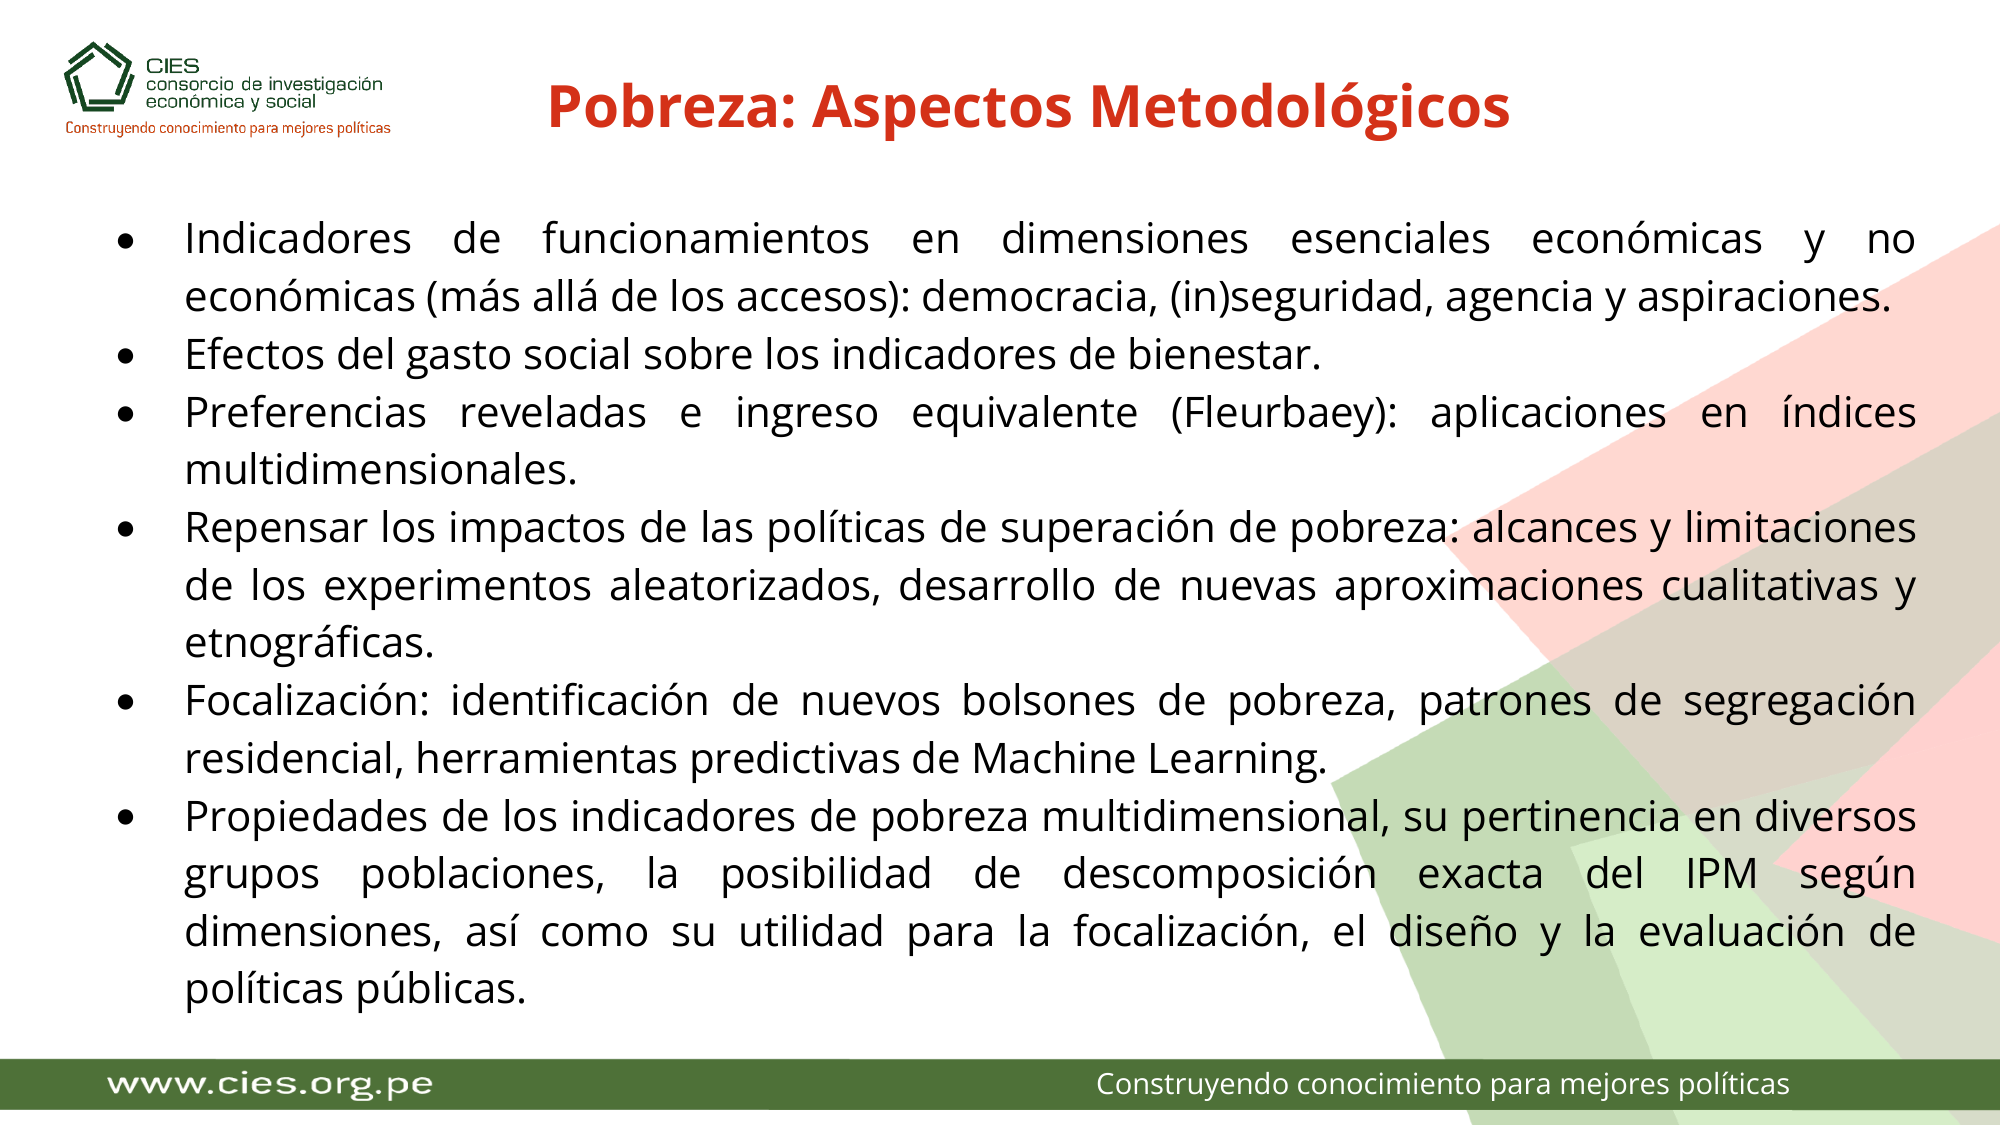

# Pobreza: Aspectos Metodológicos
Indicadores de funcionamientos en dimensiones esenciales económicas y no económicas (más allá de los accesos): democracia, (in)seguridad, agencia y aspiraciones.
Efectos del gasto social sobre los indicadores de bienestar.
Preferencias reveladas e ingreso equivalente (Fleurbaey): aplicaciones en índices multidimensionales.
Repensar los impactos de las políticas de superación de pobreza: alcances y limitaciones de los experimentos aleatorizados, desarrollo de nuevas aproximaciones cualitativas y etnográficas.
Focalización: identificación de nuevos bolsones de pobreza, patrones de segregación residencial, herramientas predictivas de Machine Learning.
Propiedades de los indicadores de pobreza multidimensional, su pertinencia en diversos grupos poblaciones, la posibilidad de descomposición exacta del IPM según dimensiones, así como su utilidad para la focalización, el diseño y la evaluación de políticas públicas.